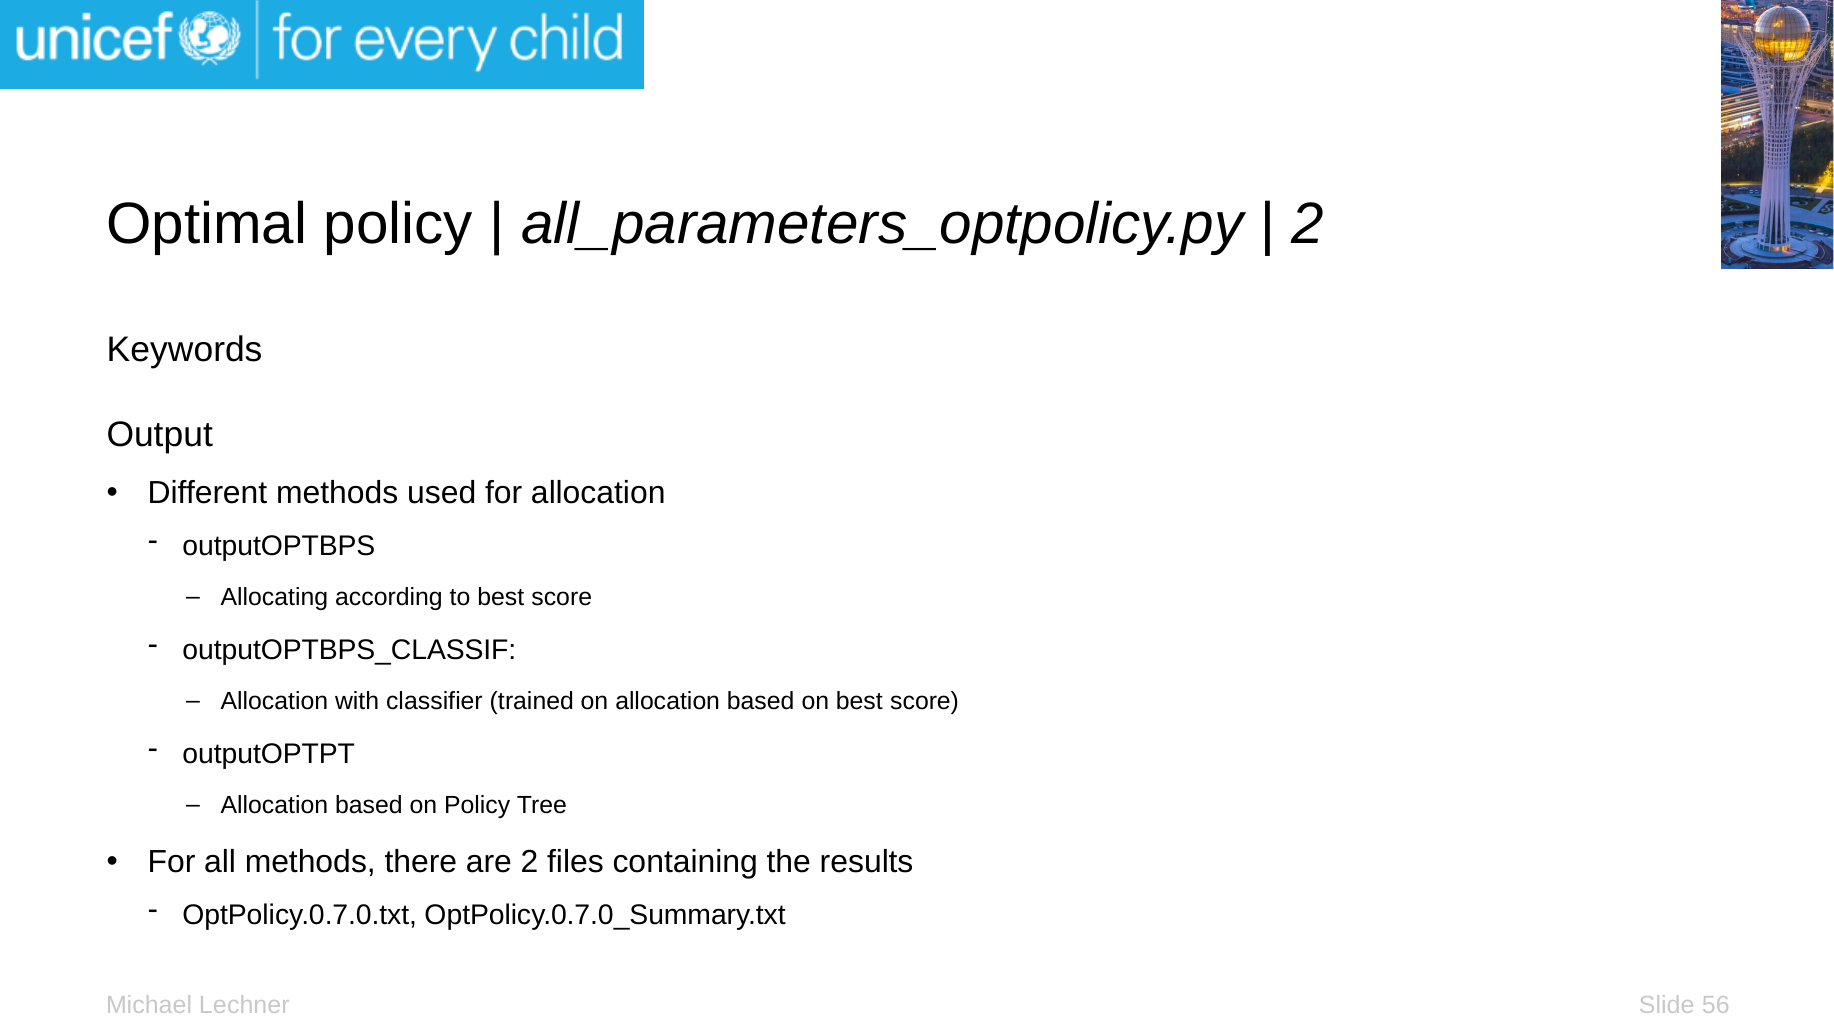

# Optimal policy | all_parameters_optpolicy.py | 2
Keywords
Output
Different methods used for allocation
outputOPTBPS
Allocating according to best score
outputOPTBPS_CLASSIF:
Allocation with classifier (trained on allocation based on best score)
outputOPTPT
Allocation based on Policy Tree
For all methods, there are 2 files containing the results
OptPolicy.0.7.0.txt, OptPolicy.0.7.0_Summary.txt

Slide 56
Michael Lechner